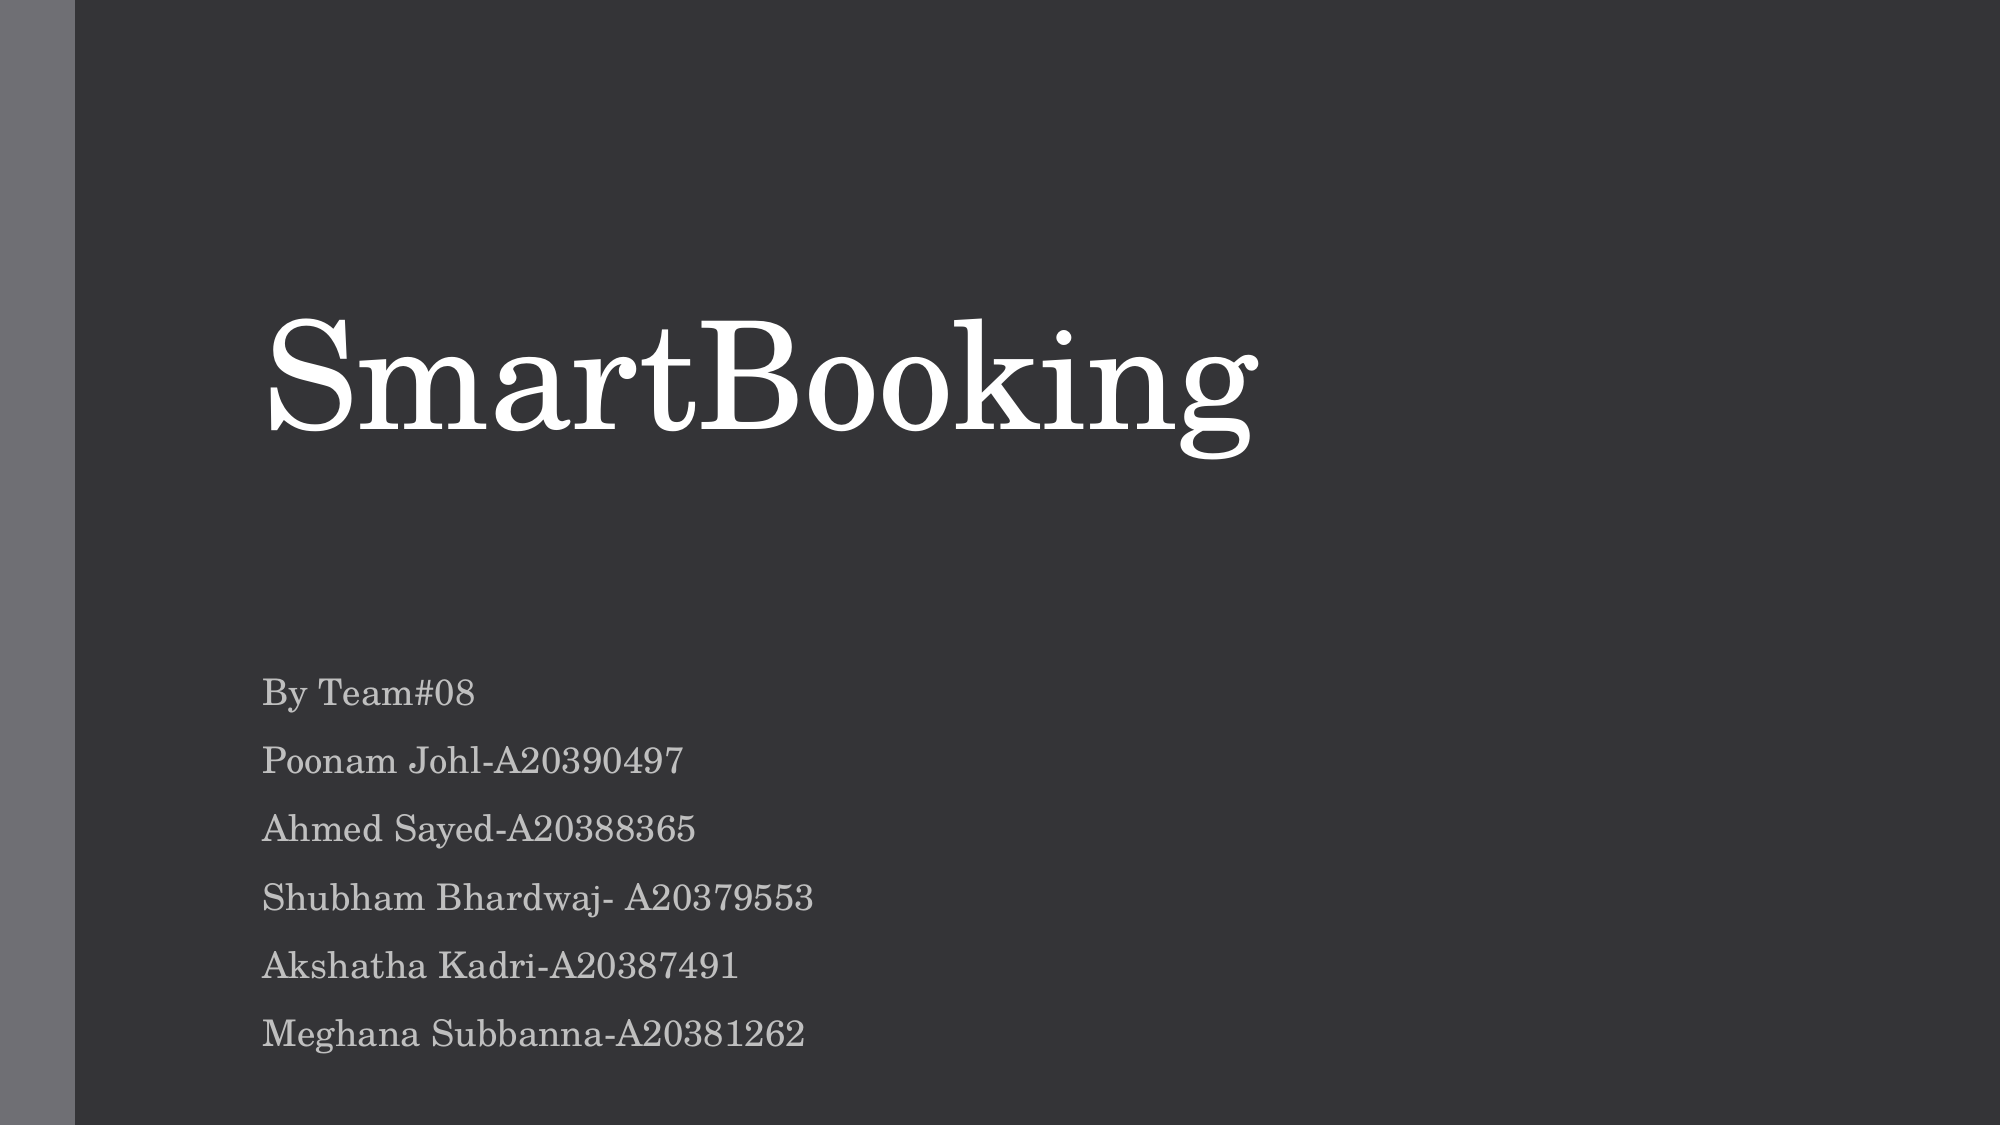

# SmartBooking
By Team#08
Poonam Johl-A20390497
Ahmed Sayed-A20388365
Shubham Bhardwaj- A20379553
Akshatha Kadri-A20387491
Meghana Subbanna-A20381262